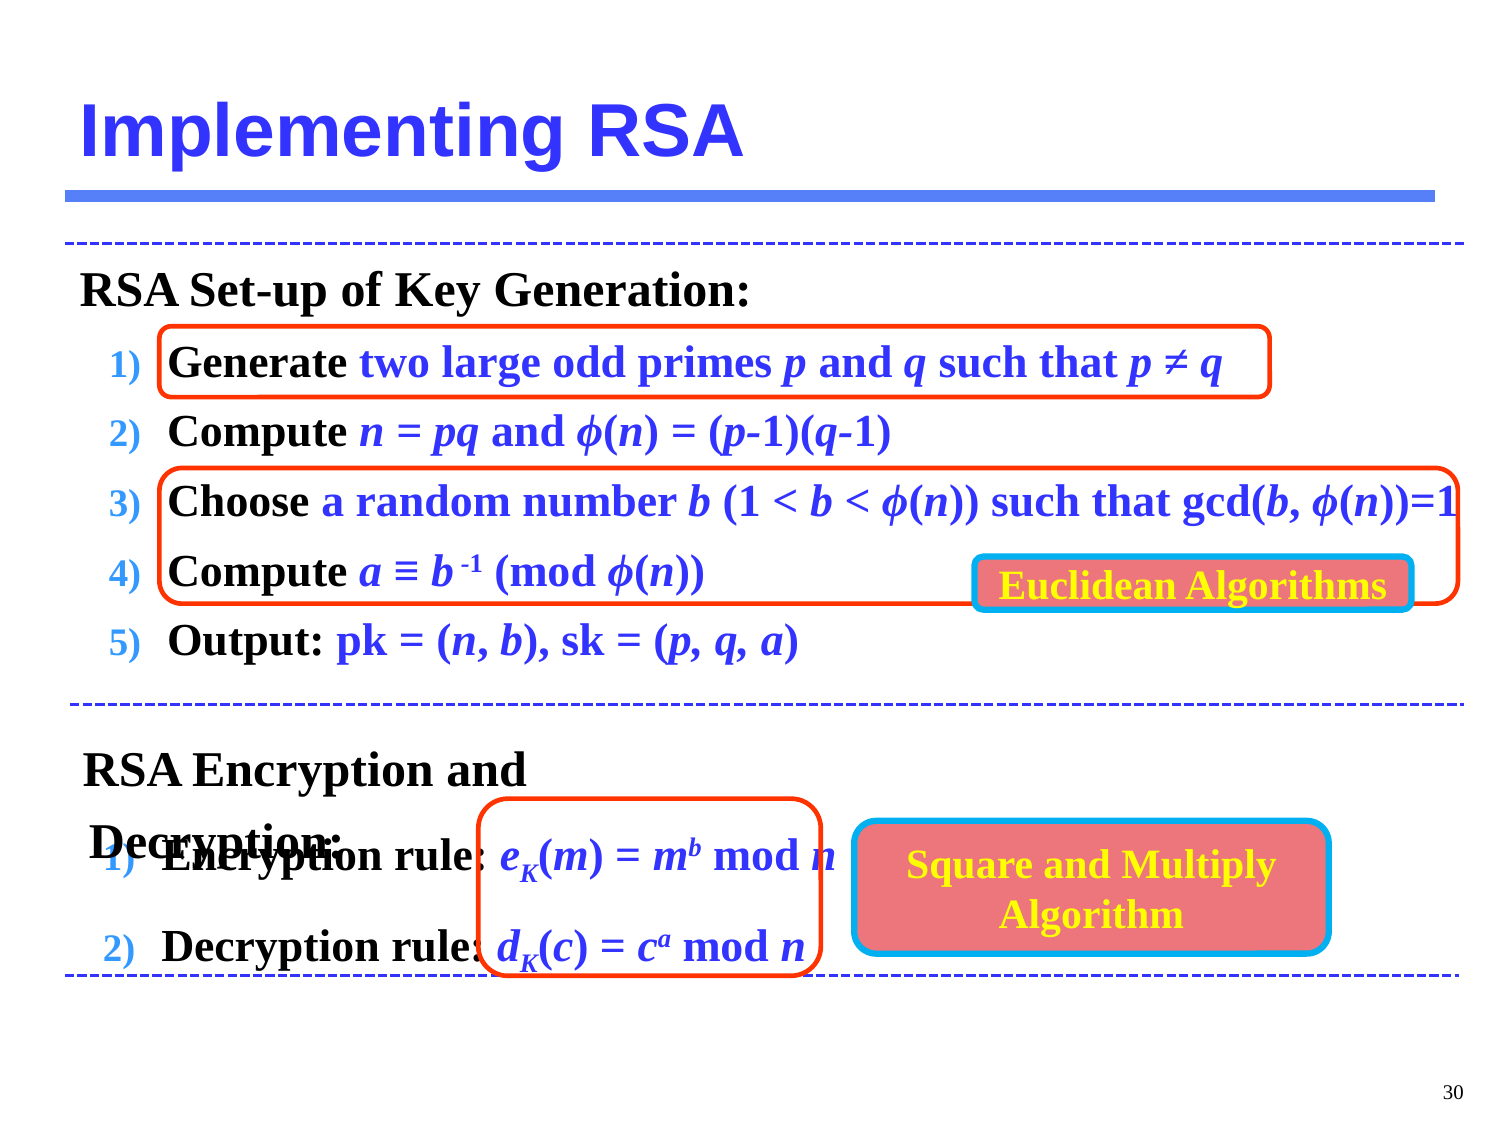

Implementing RSA
RSA Set-up of Key Generation:
Generate two large odd primes p and q such that p ≠ q
Compute n = pq and ϕ(n) = (p-1)(q-1)
Choose a random number b (1 < b < ϕ(n)) such that gcd(b, ϕ(n))=1
Compute a ≡ b -1 (mod ϕ(n))
Output: pk = (n, b), sk = (p, q, a)

Euclidean Algorithms
    RSA Encryption and Decryption:
Encryption rule: eK(m) = mb mod n
Decryption rule: dK(c) = ca mod n

Square and Multiply Algorithm
30